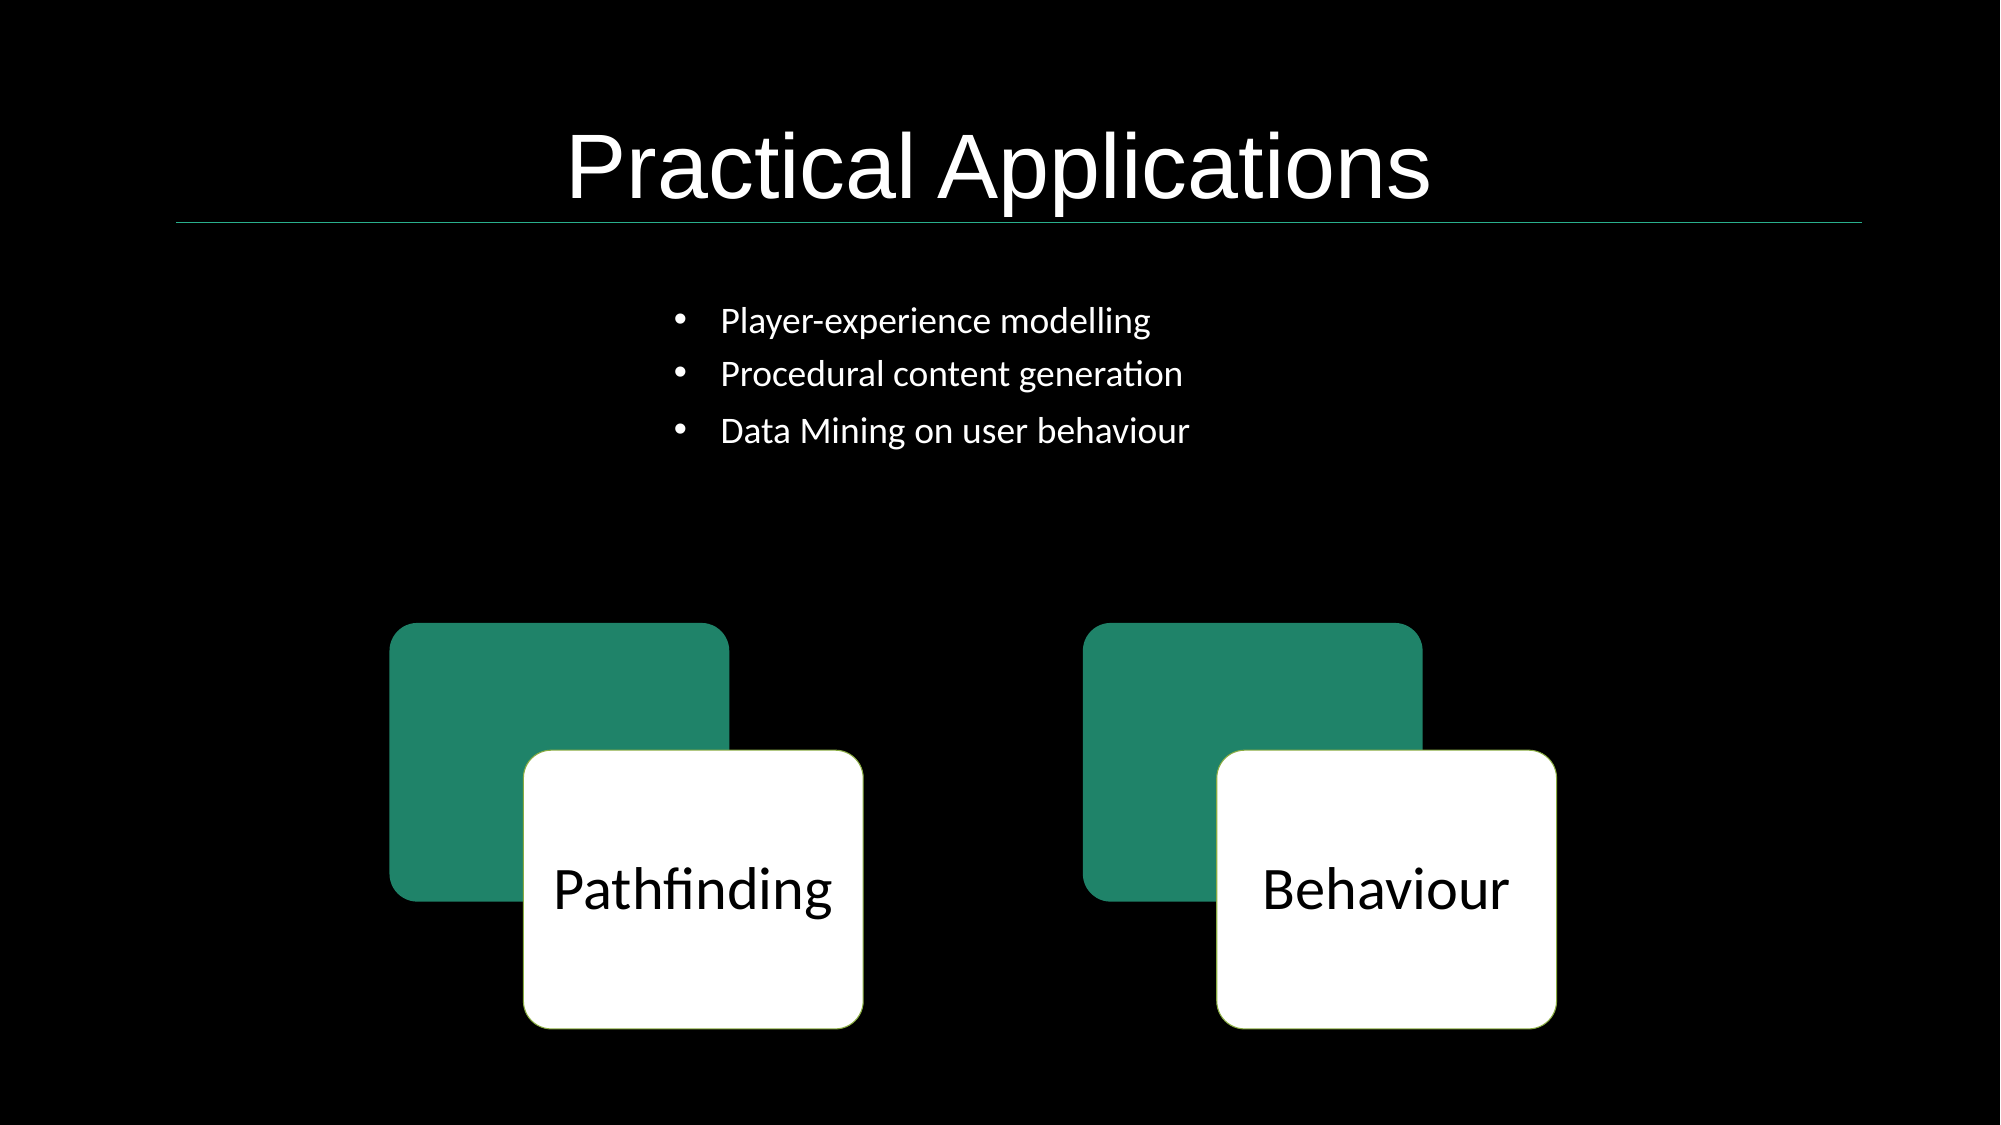

# Practical Applications
Player-experience modelling
Procedural content generation
Data Mining on user behaviour

Pathfinding

Behaviour